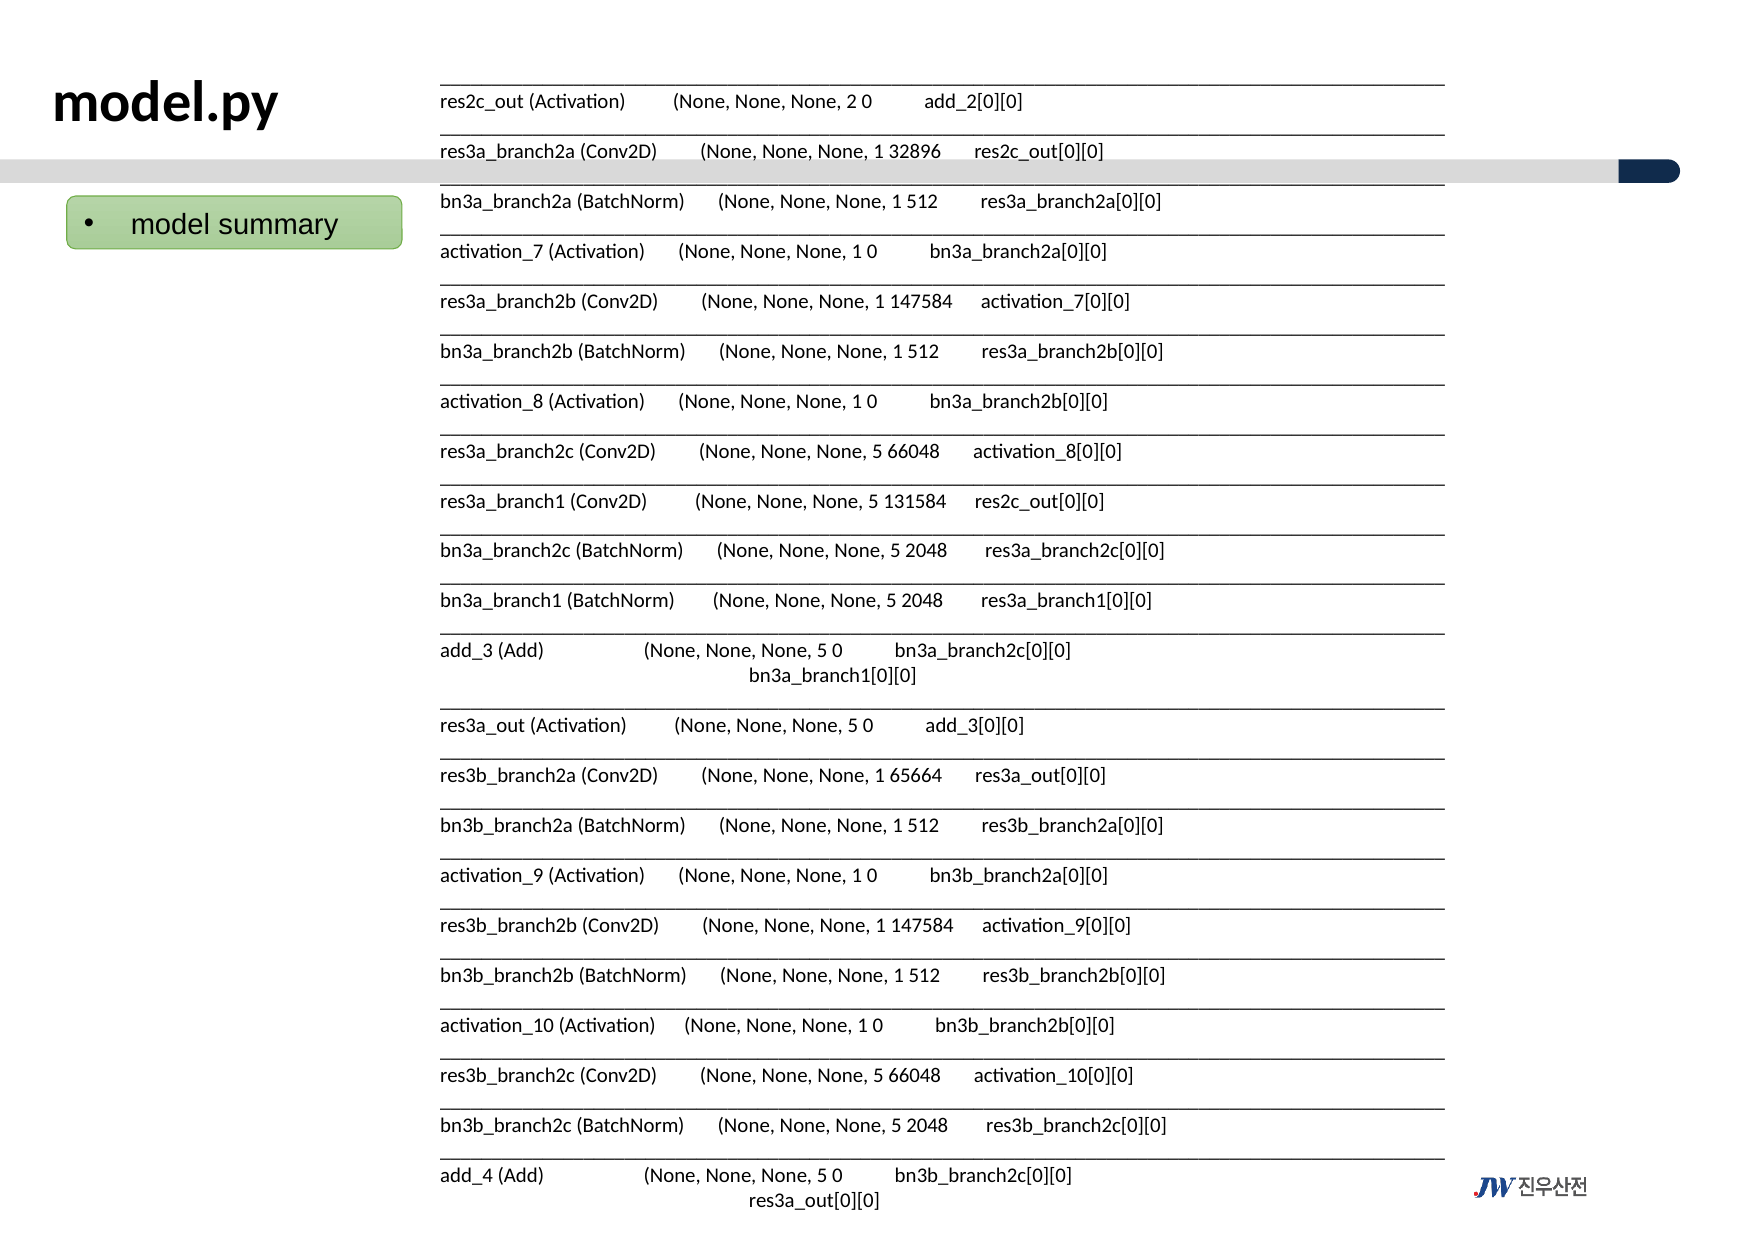

model.py
__________________________________________________________________________________________________
res2c_out (Activation)          (None, None, None, 2 0           add_2[0][0]
__________________________________________________________________________________________________
res3a_branch2a (Conv2D)         (None, None, None, 1 32896       res2c_out[0][0]
__________________________________________________________________________________________________
bn3a_branch2a (BatchNorm)       (None, None, None, 1 512         res3a_branch2a[0][0]
__________________________________________________________________________________________________
activation_7 (Activation)       (None, None, None, 1 0           bn3a_branch2a[0][0]
__________________________________________________________________________________________________
res3a_branch2b (Conv2D)         (None, None, None, 1 147584      activation_7[0][0]
__________________________________________________________________________________________________
bn3a_branch2b (BatchNorm)       (None, None, None, 1 512         res3a_branch2b[0][0]
__________________________________________________________________________________________________
activation_8 (Activation)       (None, None, None, 1 0           bn3a_branch2b[0][0]
__________________________________________________________________________________________________
res3a_branch2c (Conv2D)         (None, None, None, 5 66048       activation_8[0][0]
__________________________________________________________________________________________________
res3a_branch1 (Conv2D)          (None, None, None, 5 131584      res2c_out[0][0]
__________________________________________________________________________________________________
bn3a_branch2c (BatchNorm)       (None, None, None, 5 2048        res3a_branch2c[0][0]
__________________________________________________________________________________________________
bn3a_branch1 (BatchNorm)        (None, None, None, 5 2048        res3a_branch1[0][0]
__________________________________________________________________________________________________
add_3 (Add)                     (None, None, None, 5 0           bn3a_branch2c[0][0]
                                                                 bn3a_branch1[0][0]
__________________________________________________________________________________________________
res3a_out (Activation)          (None, None, None, 5 0           add_3[0][0]
__________________________________________________________________________________________________
res3b_branch2a (Conv2D)         (None, None, None, 1 65664       res3a_out[0][0]
__________________________________________________________________________________________________
bn3b_branch2a (BatchNorm)       (None, None, None, 1 512         res3b_branch2a[0][0]
__________________________________________________________________________________________________
activation_9 (Activation)       (None, None, None, 1 0           bn3b_branch2a[0][0]
__________________________________________________________________________________________________
res3b_branch2b (Conv2D)         (None, None, None, 1 147584      activation_9[0][0]
__________________________________________________________________________________________________
bn3b_branch2b (BatchNorm)       (None, None, None, 1 512         res3b_branch2b[0][0]
__________________________________________________________________________________________________
activation_10 (Activation)      (None, None, None, 1 0           bn3b_branch2b[0][0]
__________________________________________________________________________________________________
res3b_branch2c (Conv2D)         (None, None, None, 5 66048       activation_10[0][0]
__________________________________________________________________________________________________
bn3b_branch2c (BatchNorm)       (None, None, None, 5 2048        res3b_branch2c[0][0]
__________________________________________________________________________________________________
add_4 (Add)                     (None, None, None, 5 0           bn3b_branch2c[0][0]
                                                                 res3a_out[0][0]
model summary